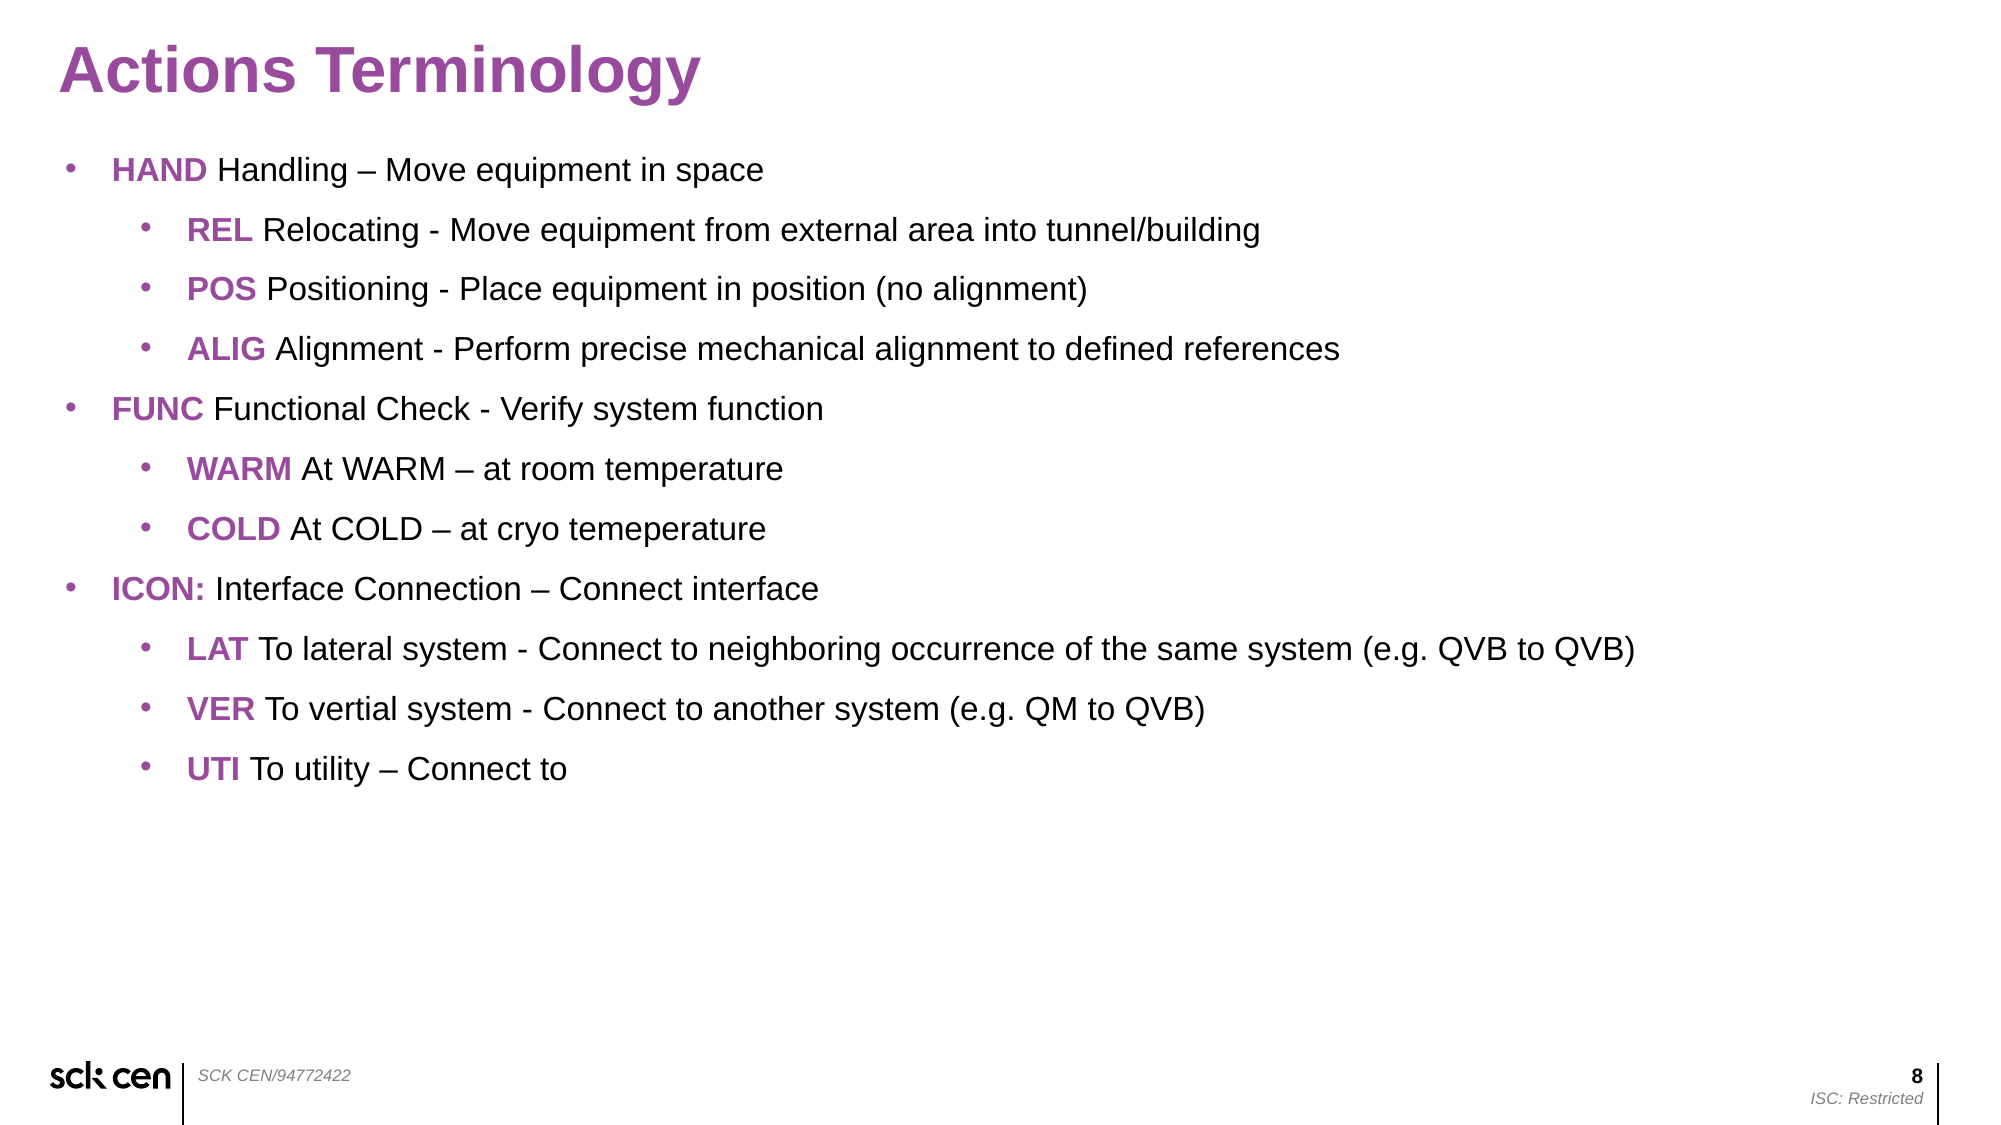

Actions Terminology
HAND Handling – Move equipment in space
REL Relocating - Move equipment from external area into tunnel/building
POS Positioning - Place equipment in position (no alignment)
ALIG Alignment - Perform precise mechanical alignment to defined references
FUNC Functional Check - Verify system function
WARM At WARM – at room temperature
COLD At COLD – at cryo temeperature
ICON: Interface Connection – Connect interface
LAT To lateral system - Connect to neighboring occurrence of the same system (e.g. QVB to QVB)
VER To vertial system - Connect to another system (e.g. QM to QVB)
UTI To utility – Connect to
8